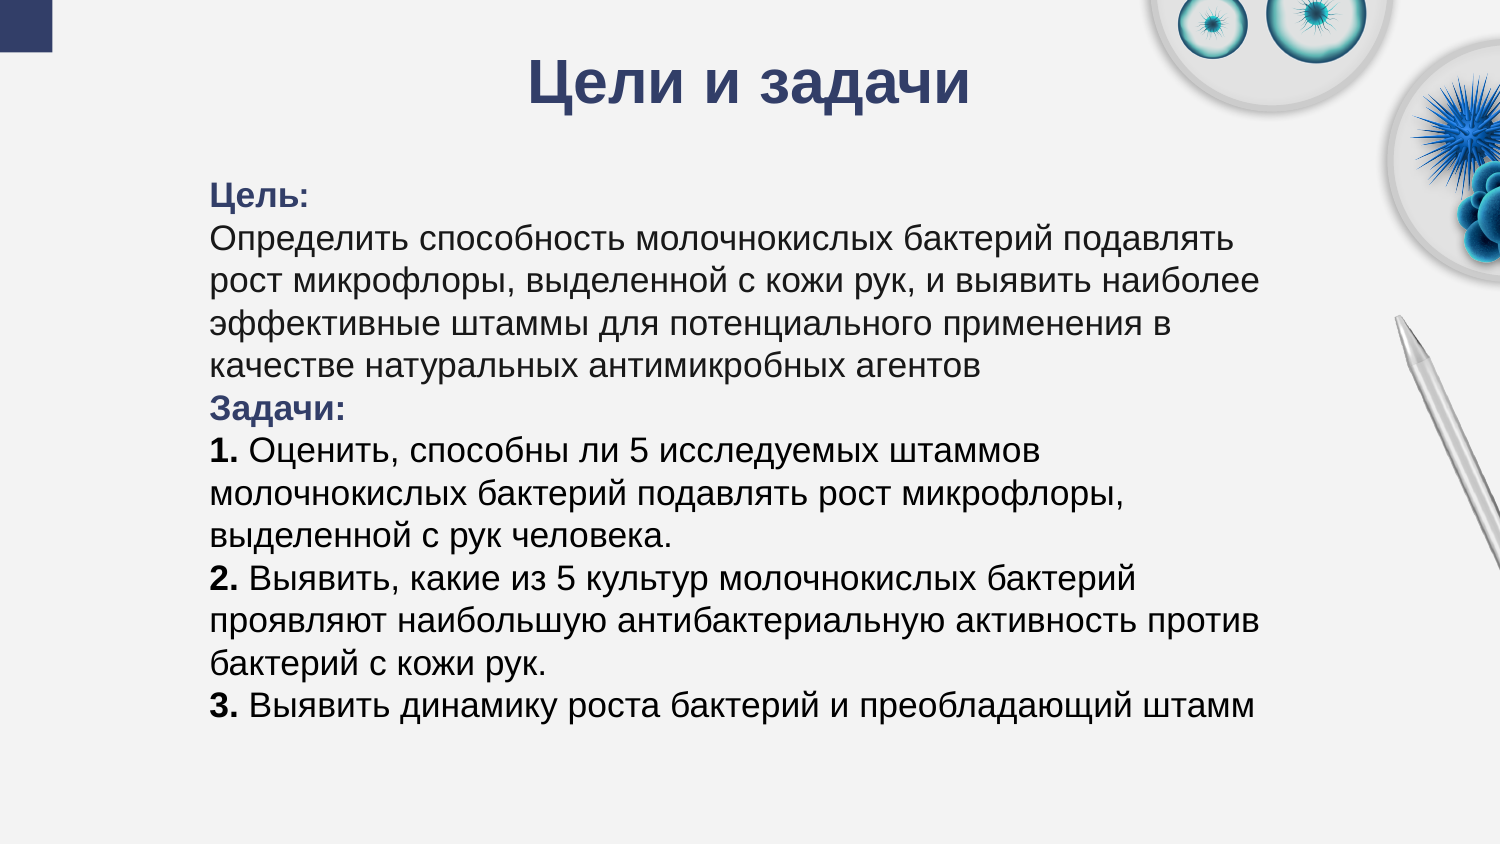

# Цели и задачи
Цель:
Определить способность молочнокислых бактерий подавлять рост микрофлоры, выделенной с кожи рук, и выявить наиболее эффективные штаммы для потенциального применения в качестве натуральных антимикробных агентов
Задачи:
1. Оценить, способны ли 5 исследуемых штаммов молочнокислых бактерий подавлять рост микрофлоры, выделенной с рук человека.
2. Выявить, какие из 5 культур молочнокислых бактерий проявляют наибольшую антибактериальную активность против бактерий с кожи рук.
3. Выявить динамику роста бактерий и преобладающий штамм